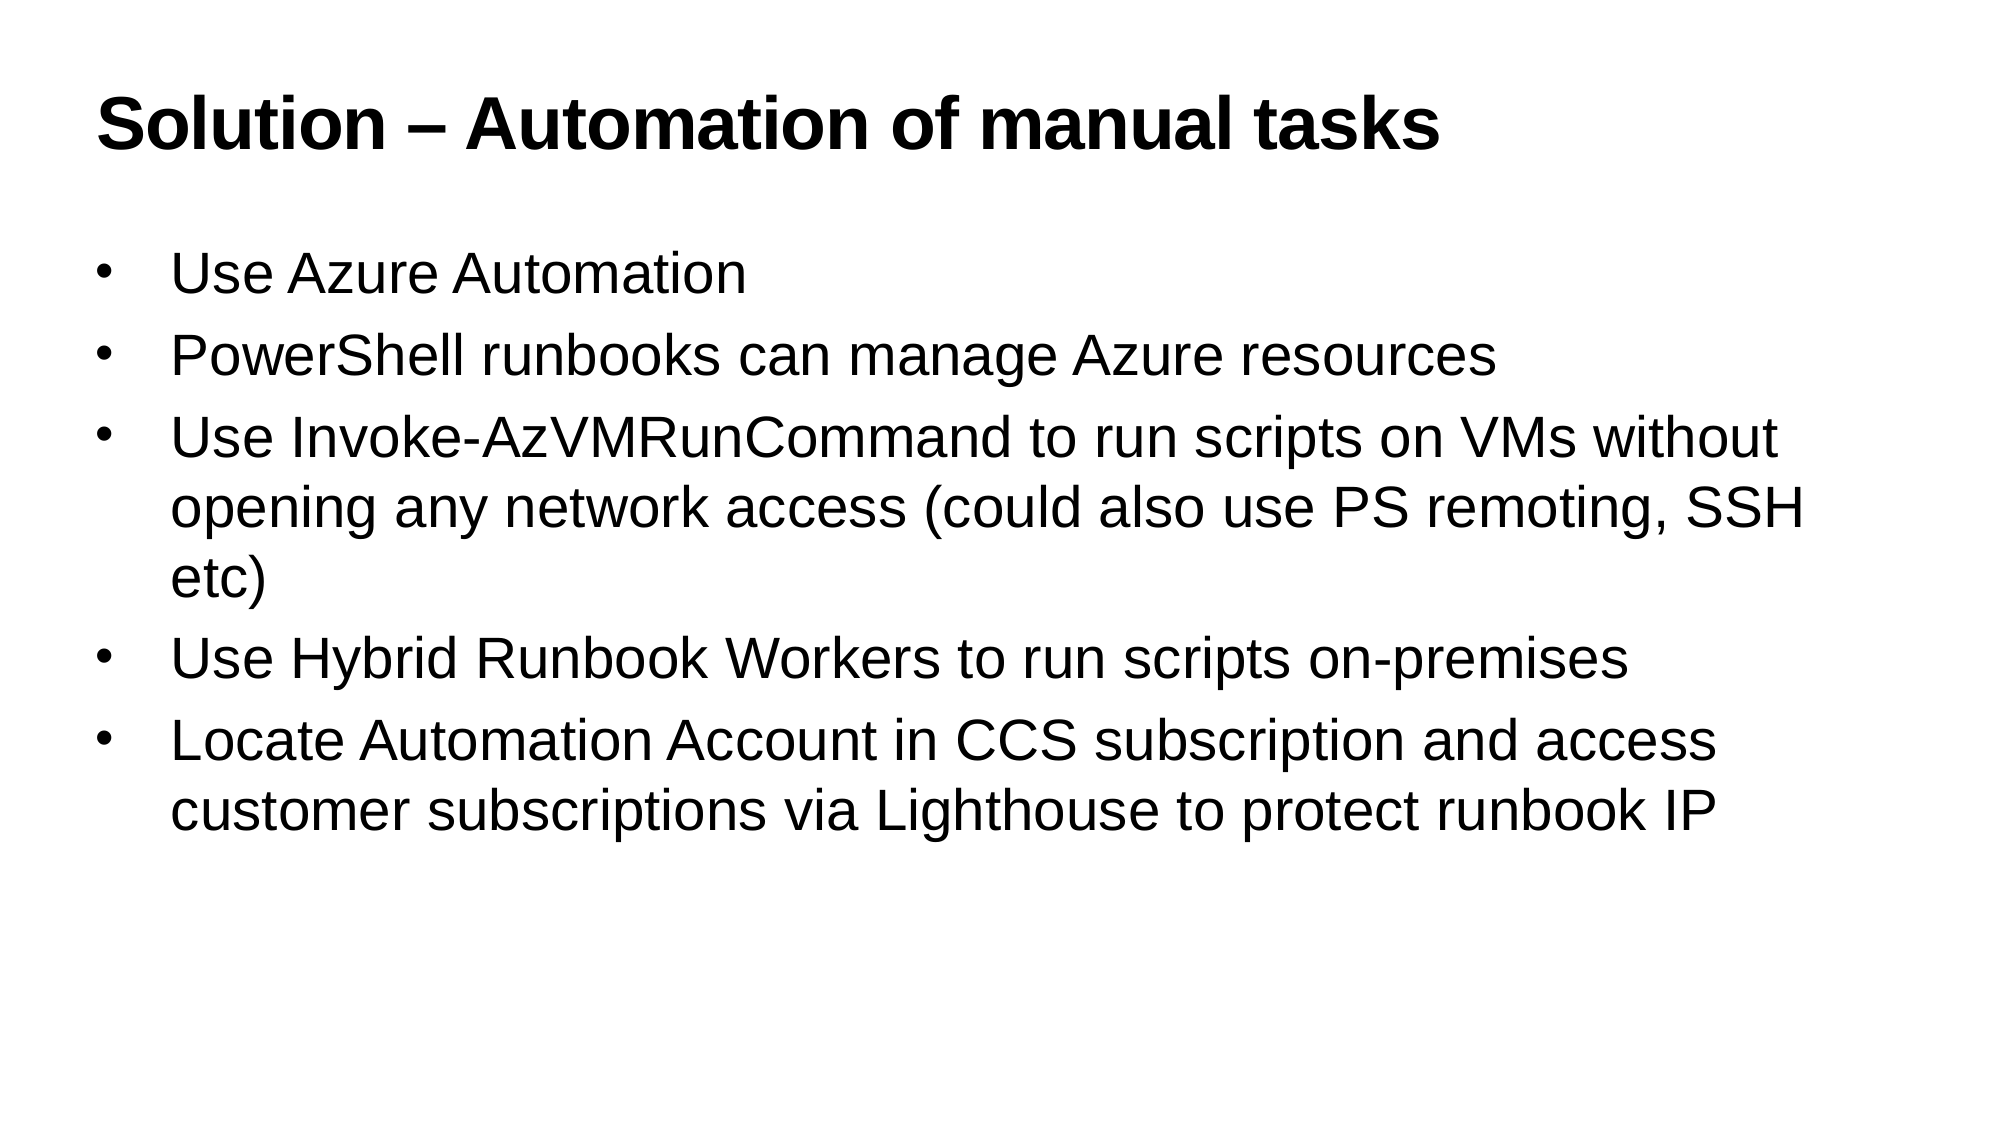

# Solution – Automation of manual tasks
Use Azure Automation
PowerShell runbooks can manage Azure resources
Use Invoke-AzVMRunCommand to run scripts on VMs without opening any network access (could also use PS remoting, SSH etc)
Use Hybrid Runbook Workers to run scripts on-premises
Locate Automation Account in CCS subscription and access customer subscriptions via Lighthouse to protect runbook IP